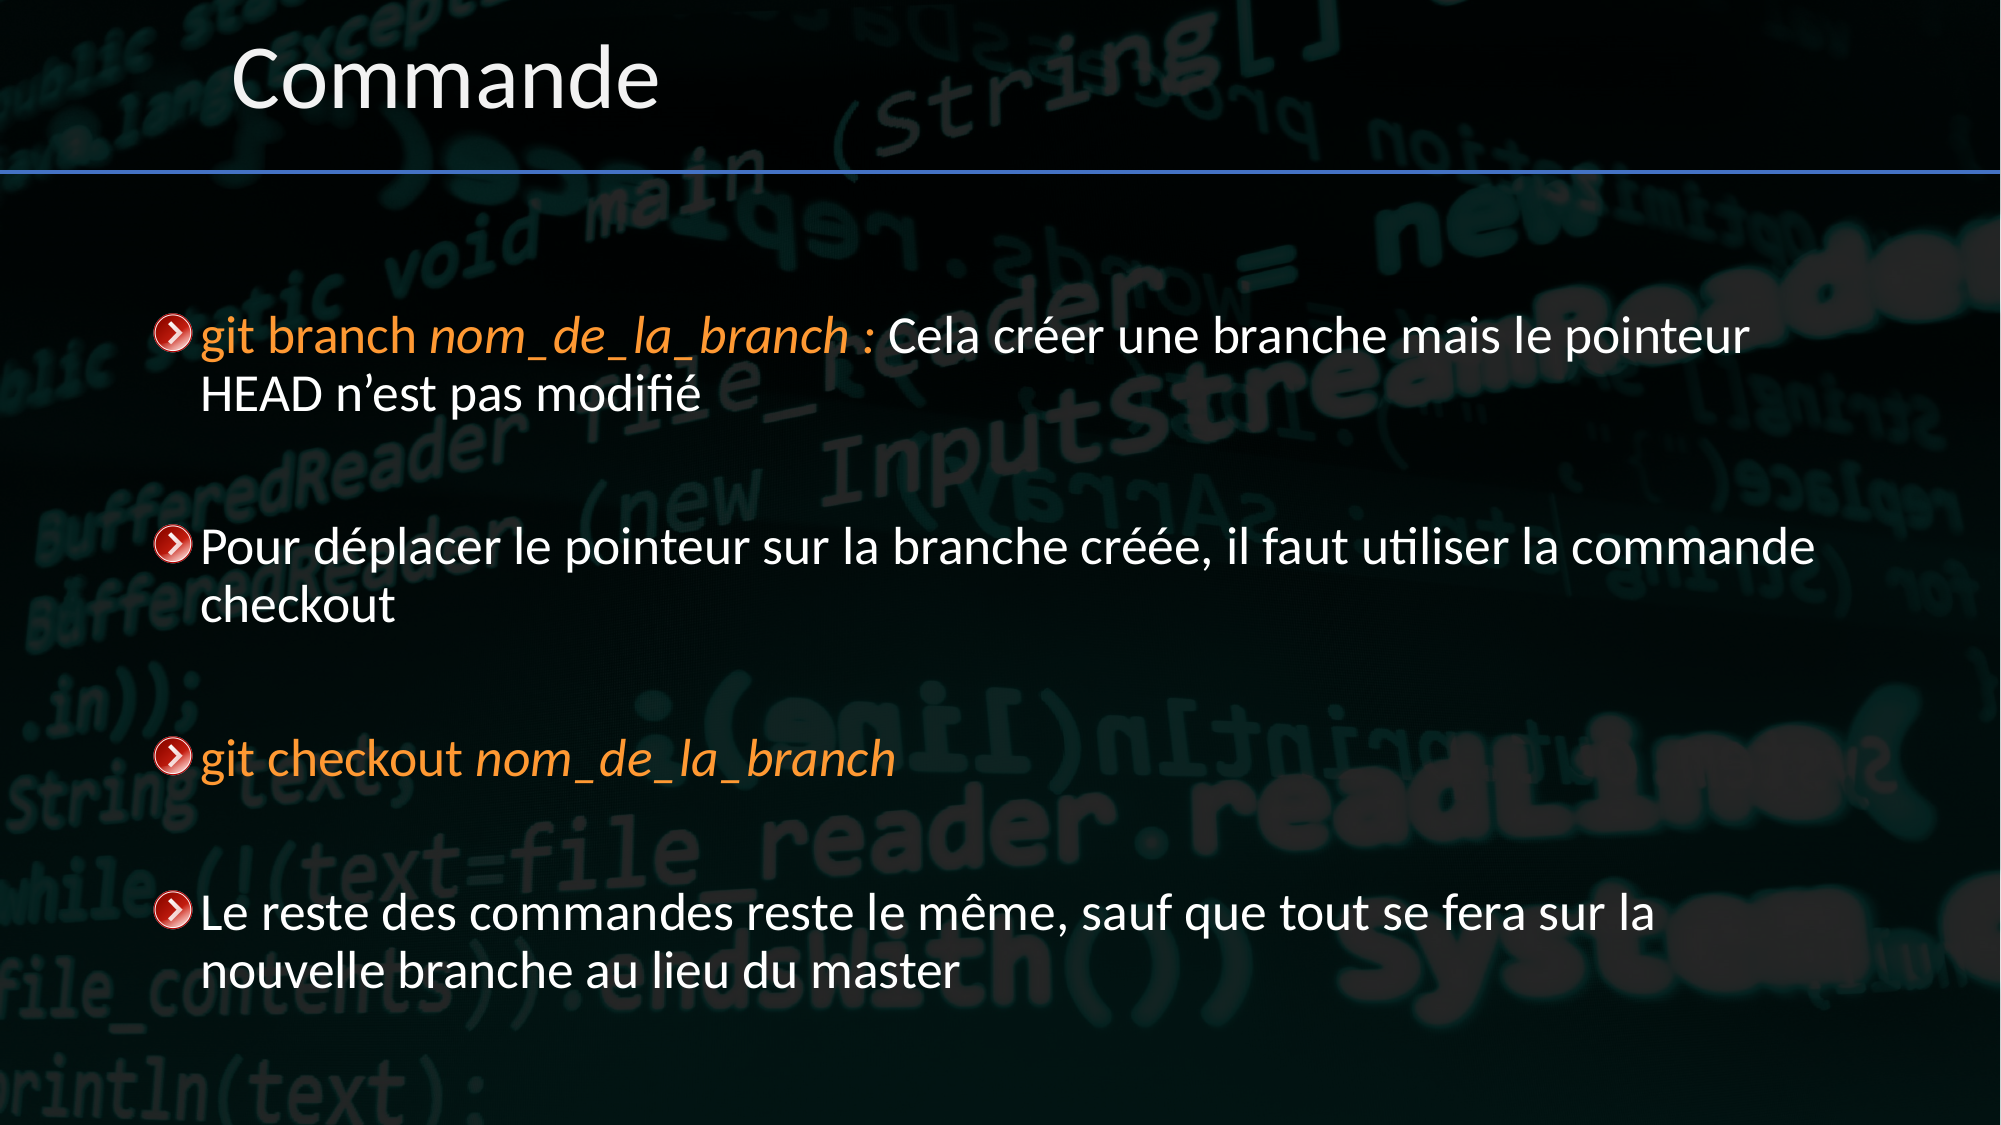

# Commande
git branch nom_de_la_branch : Cela créer une branche mais le pointeur HEAD n’est pas modifié

Pour déplacer le pointeur sur la branche créée, il faut utiliser la commande checkout

git checkout nom_de_la_branch

Le reste des commandes reste le même, sauf que tout se fera sur la nouvelle branche au lieu du master